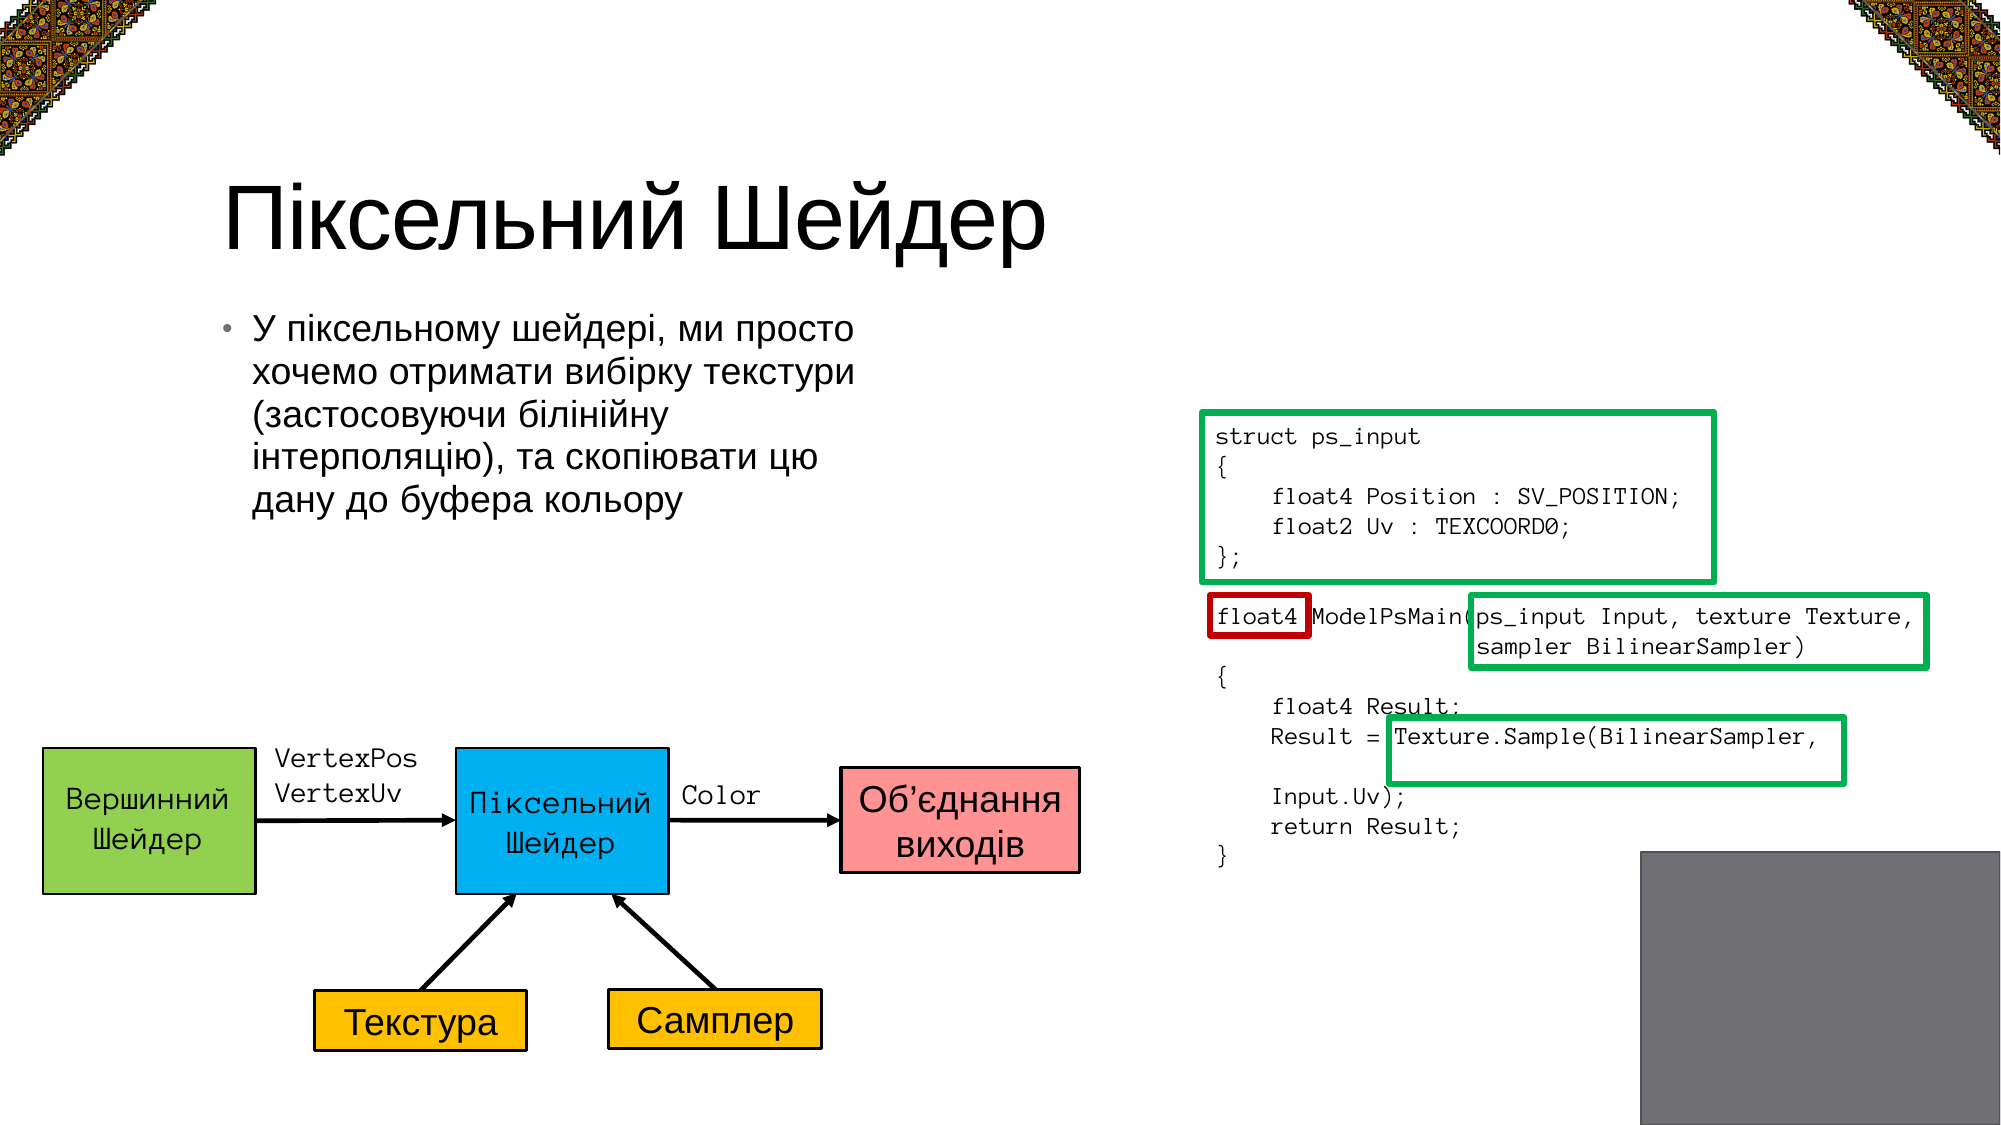

# Піксельний Шейдер
У піксельному шейдері, ми просто хочемо отримати вибірку текстури (застосовуючи білінійну інтерполяцію), та скопіювати цю дану до буфера кольору
struct ps_input
{
    float4 Position : SV_POSITION;
    float2 Uv : TEXCOORD0;
};

float4 ModelPsMain(ps_input Input, texture Texture,
                   sampler BilinearSampler)
{
    float4 Result;
    Result = Texture.Sample(BilinearSampler, 						      Input.Uv);
    return Result;
}

VertexPos
VertexUv

Color
Об’єднання виходів
Вершинний Шейдер
Піксельний Шейдер
Самплер
Текстура